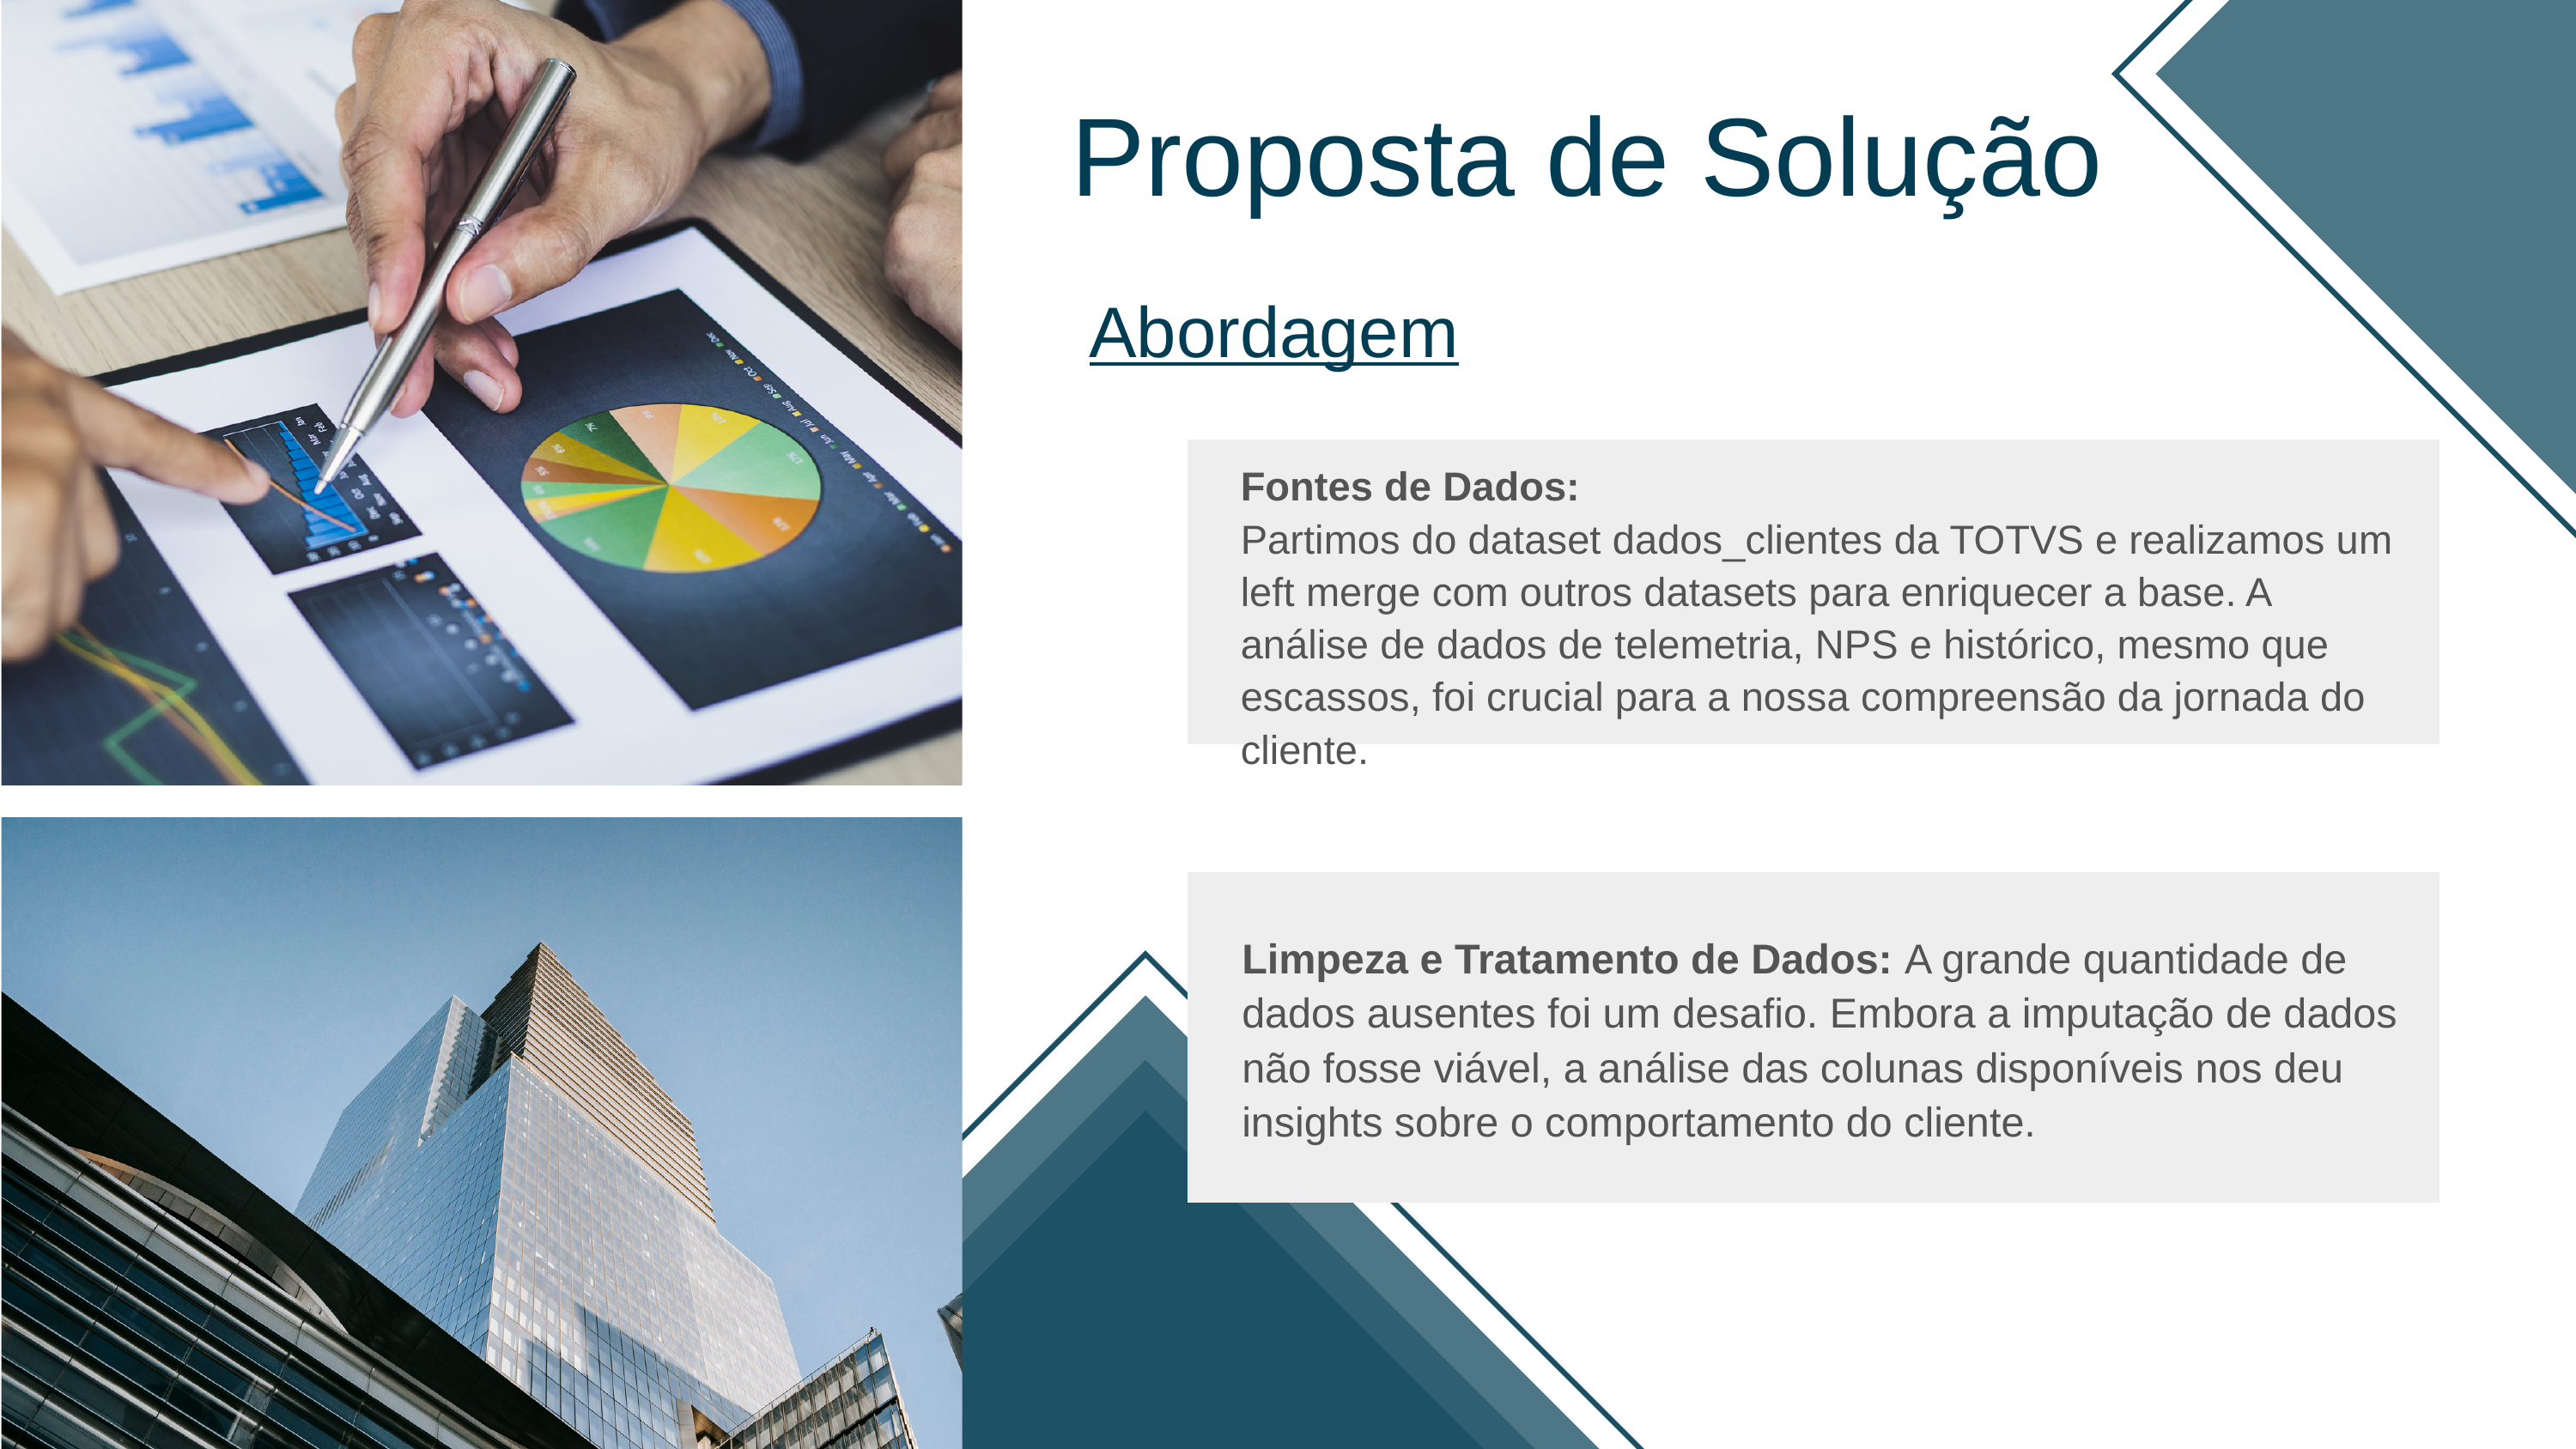

Proposta de Solução
Abordagem

Fontes de Dados:
Partimos do dataset dados_clientes da TOTVS e realizamos um left merge com outros datasets para enriquecer a base. A análise de dados de telemetria, NPS e histórico, mesmo que escassos, foi crucial para a nossa compreensão da jornada do cliente.

Limpeza e Tratamento de Dados: A grande quantidade de dados ausentes foi um desafio. Embora a imputação de dados não fosse viável, a análise das colunas disponíveis nos deu insights sobre o comportamento do cliente.